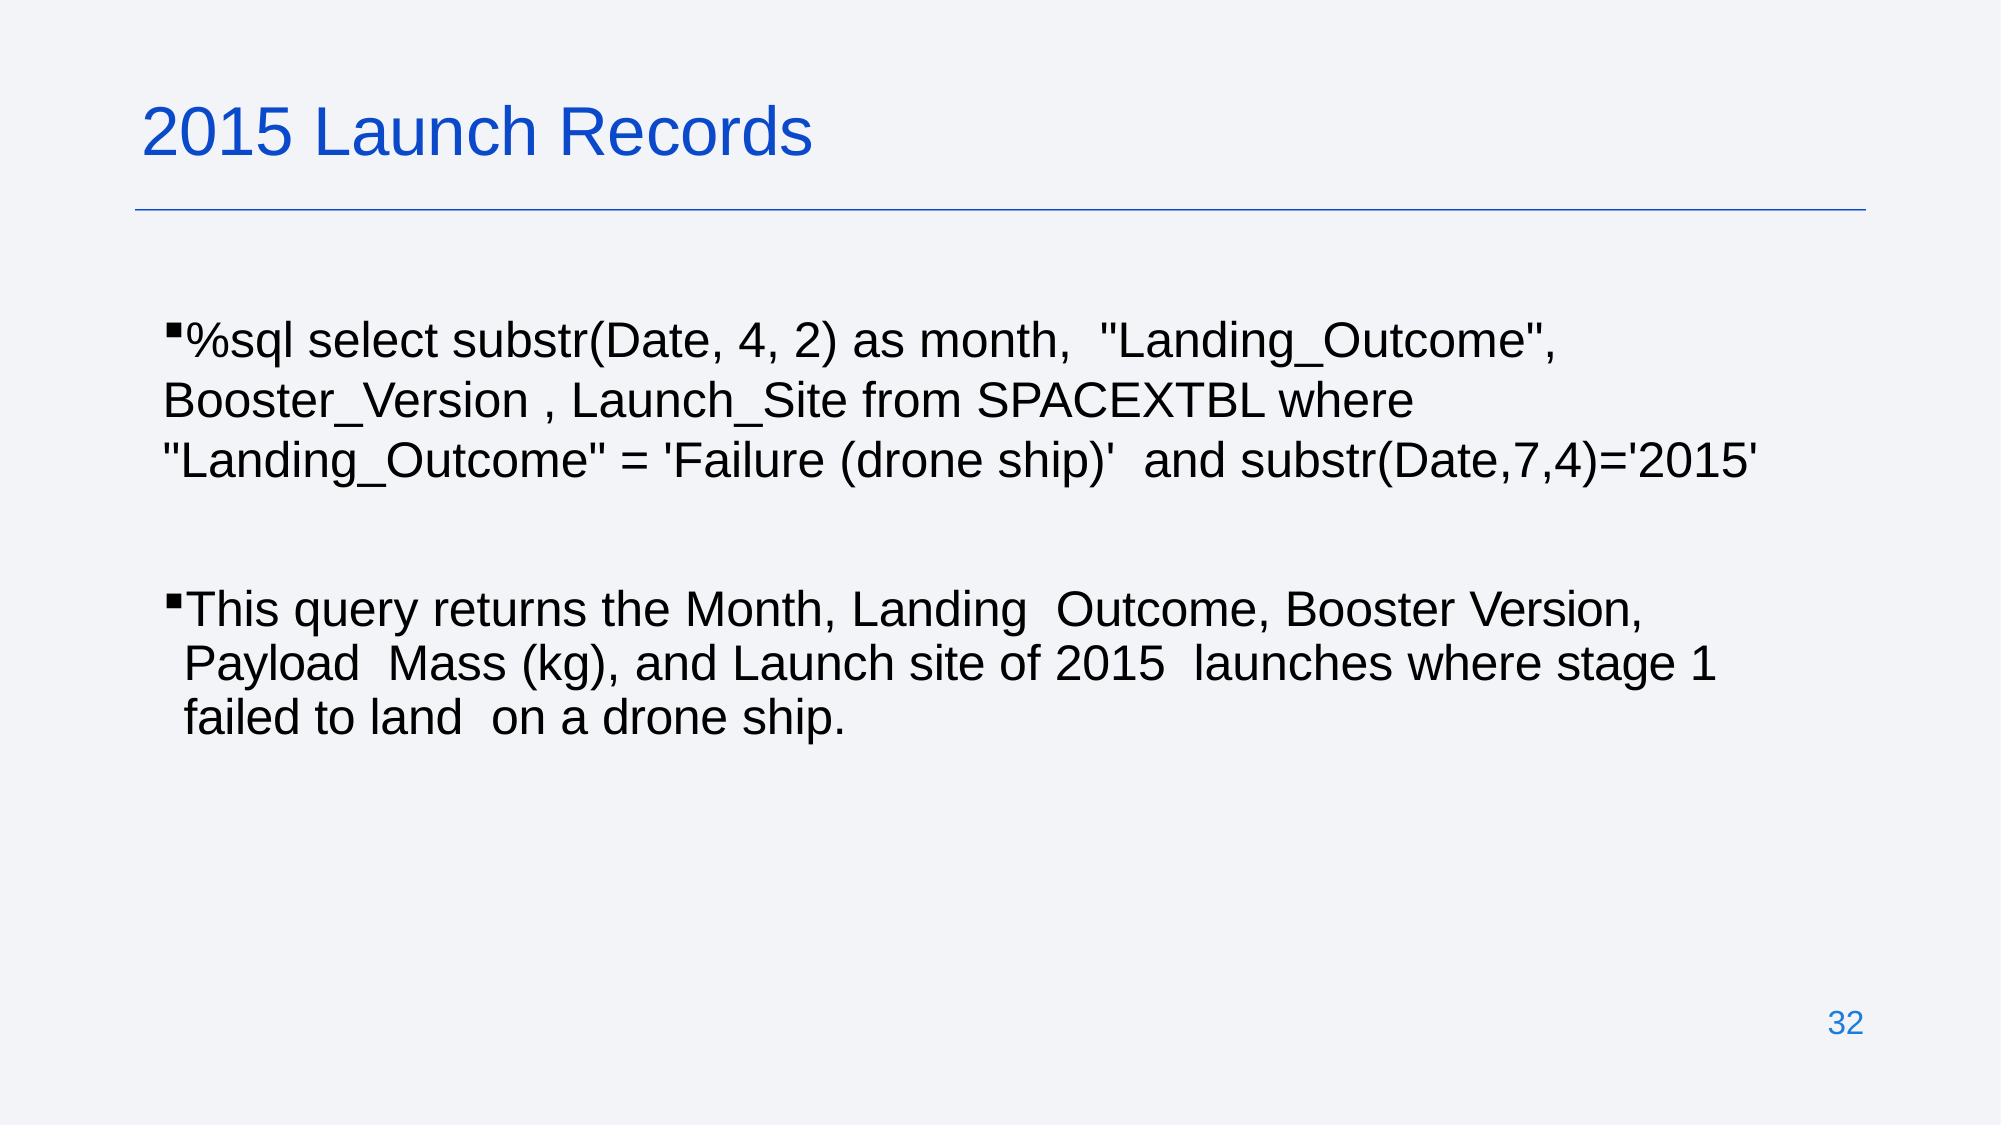

2015 Launch Records
%sql select substr(Date, 4, 2) as month,  "Landing_Outcome", Booster_Version , Launch_Site from SPACEXTBL where "Landing_Outcome" = 'Failure (drone ship)'  and substr(Date,7,4)='2015'

This query returns the Month, Landing  Outcome, Booster Version, Payload  Mass (kg), and Launch site of 2015  launches where stage 1 failed to land  on a drone ship.
32